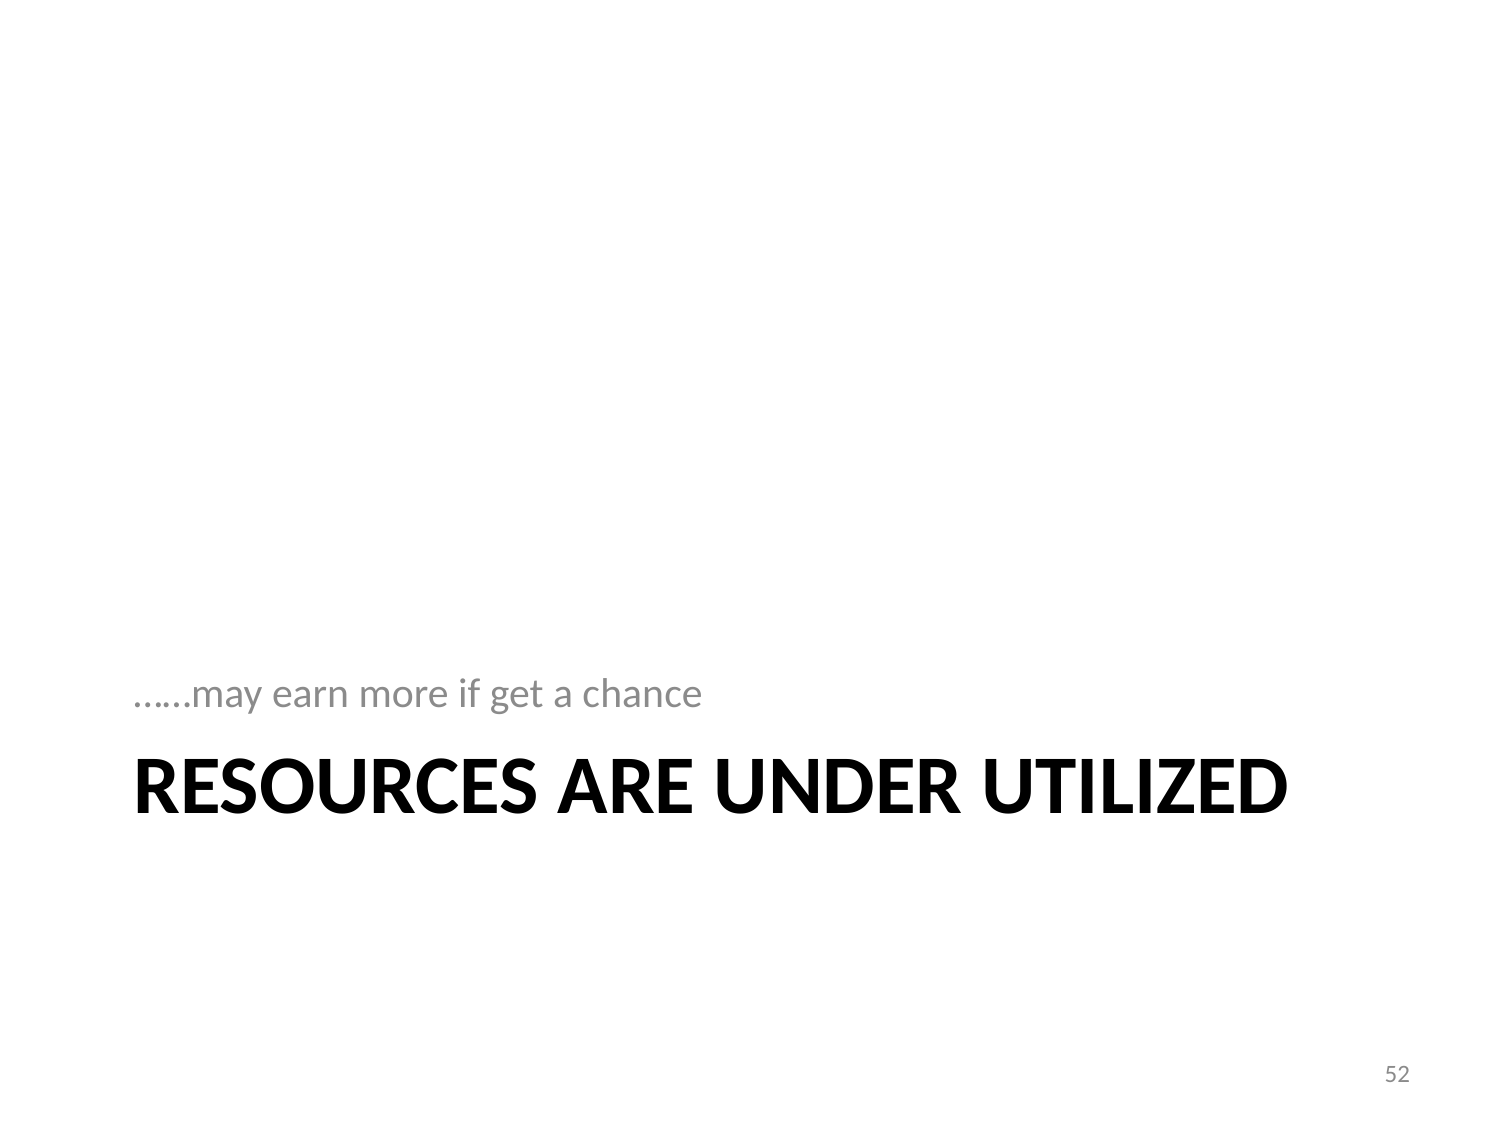

……may earn more if get a chance
# resources are under utilized
52